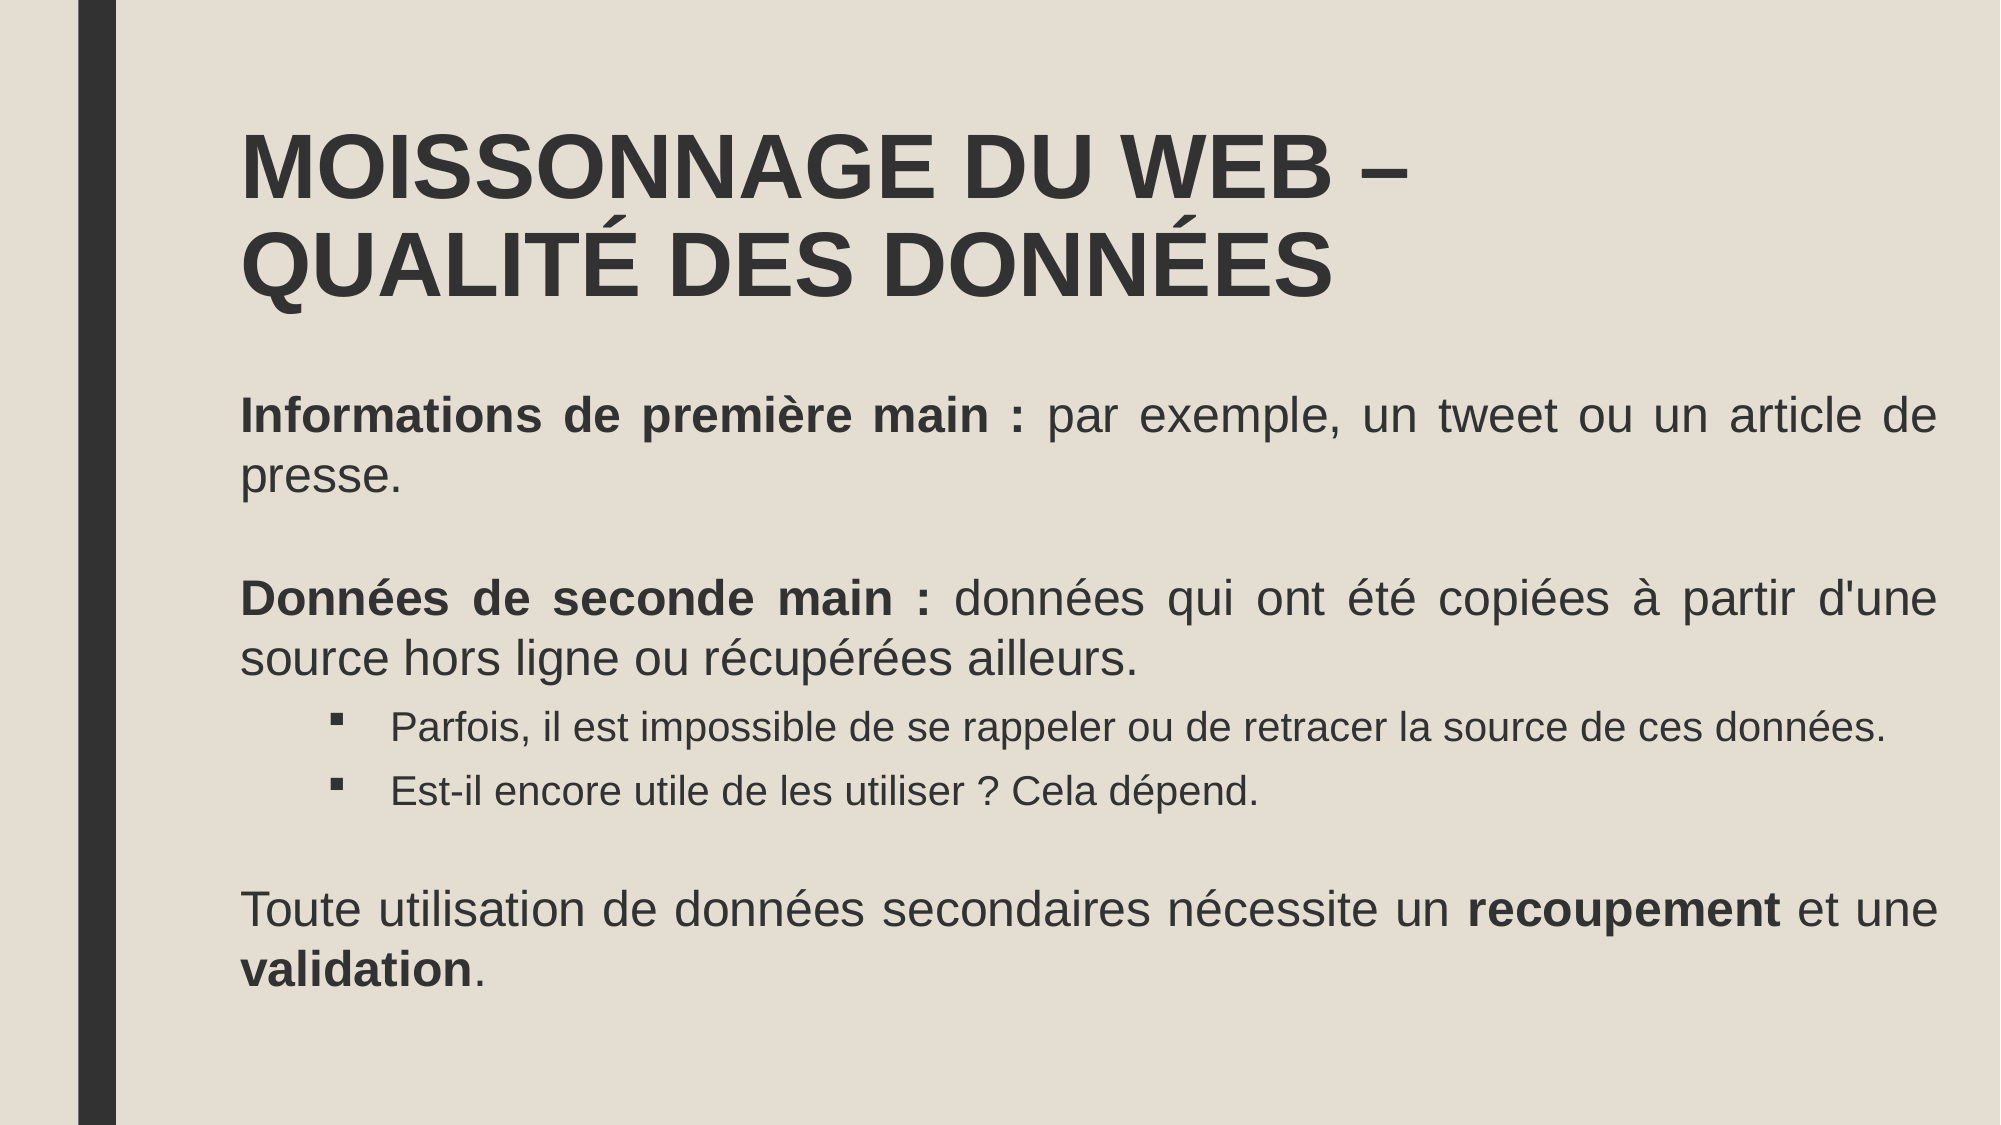

# MOISSONNAGE DU WEB – QUALITÉ DES DONNÉES
Informations de première main : par exemple, un tweet ou un article de presse.

Données de seconde main : données qui ont été copiées à partir d'une source hors ligne ou récupérées ailleurs.
Parfois, il est impossible de se rappeler ou de retracer la source de ces données.
Est-il encore utile de les utiliser ? Cela dépend.

Toute utilisation de données secondaires nécessite un recoupement et une validation.